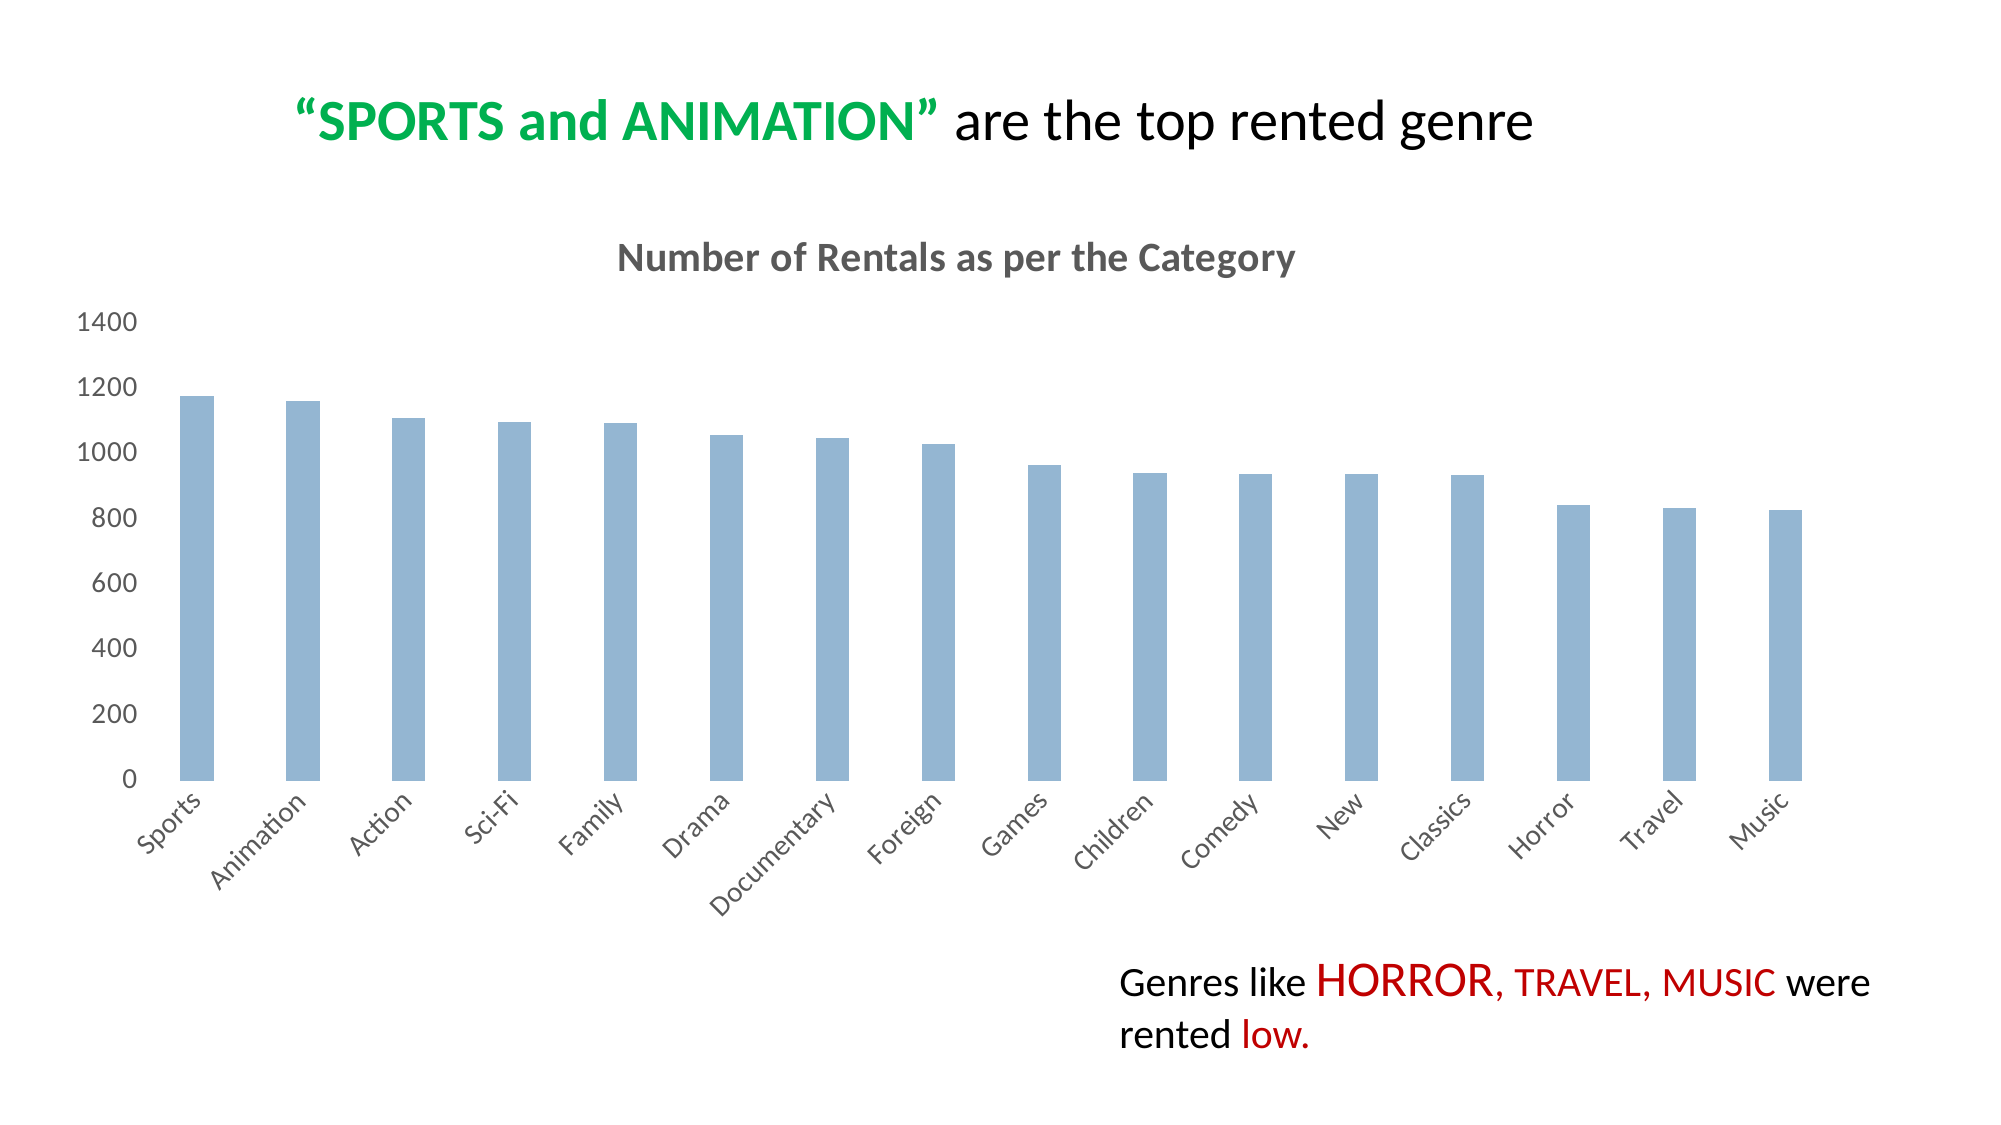

“SPORTS and ANIMATION” are the top rented genre

### Chart: Number of Rentals as per the Category

| Category | count_category |
|---|---|
| Sports | 1179.0 |
| Animation | 1166.0 |
| Action | 1112.0 |
| Sci-Fi | 1101.0 |
| Family | 1096.0 |
| Drama | 1060.0 |
| Documentary | 1050.0 |
| Foreign | 1033.0 |
| Games | 969.0 |
| Children | 945.0 |
| Comedy | 941.0 |
| New | 940.0 |
| Classics | 939.0 |
| Horror | 846.0 |
| Travel | 837.0 |
| Music | 830.0 |
Genres like HORROR, TRAVEL, MUSIC were rented low.